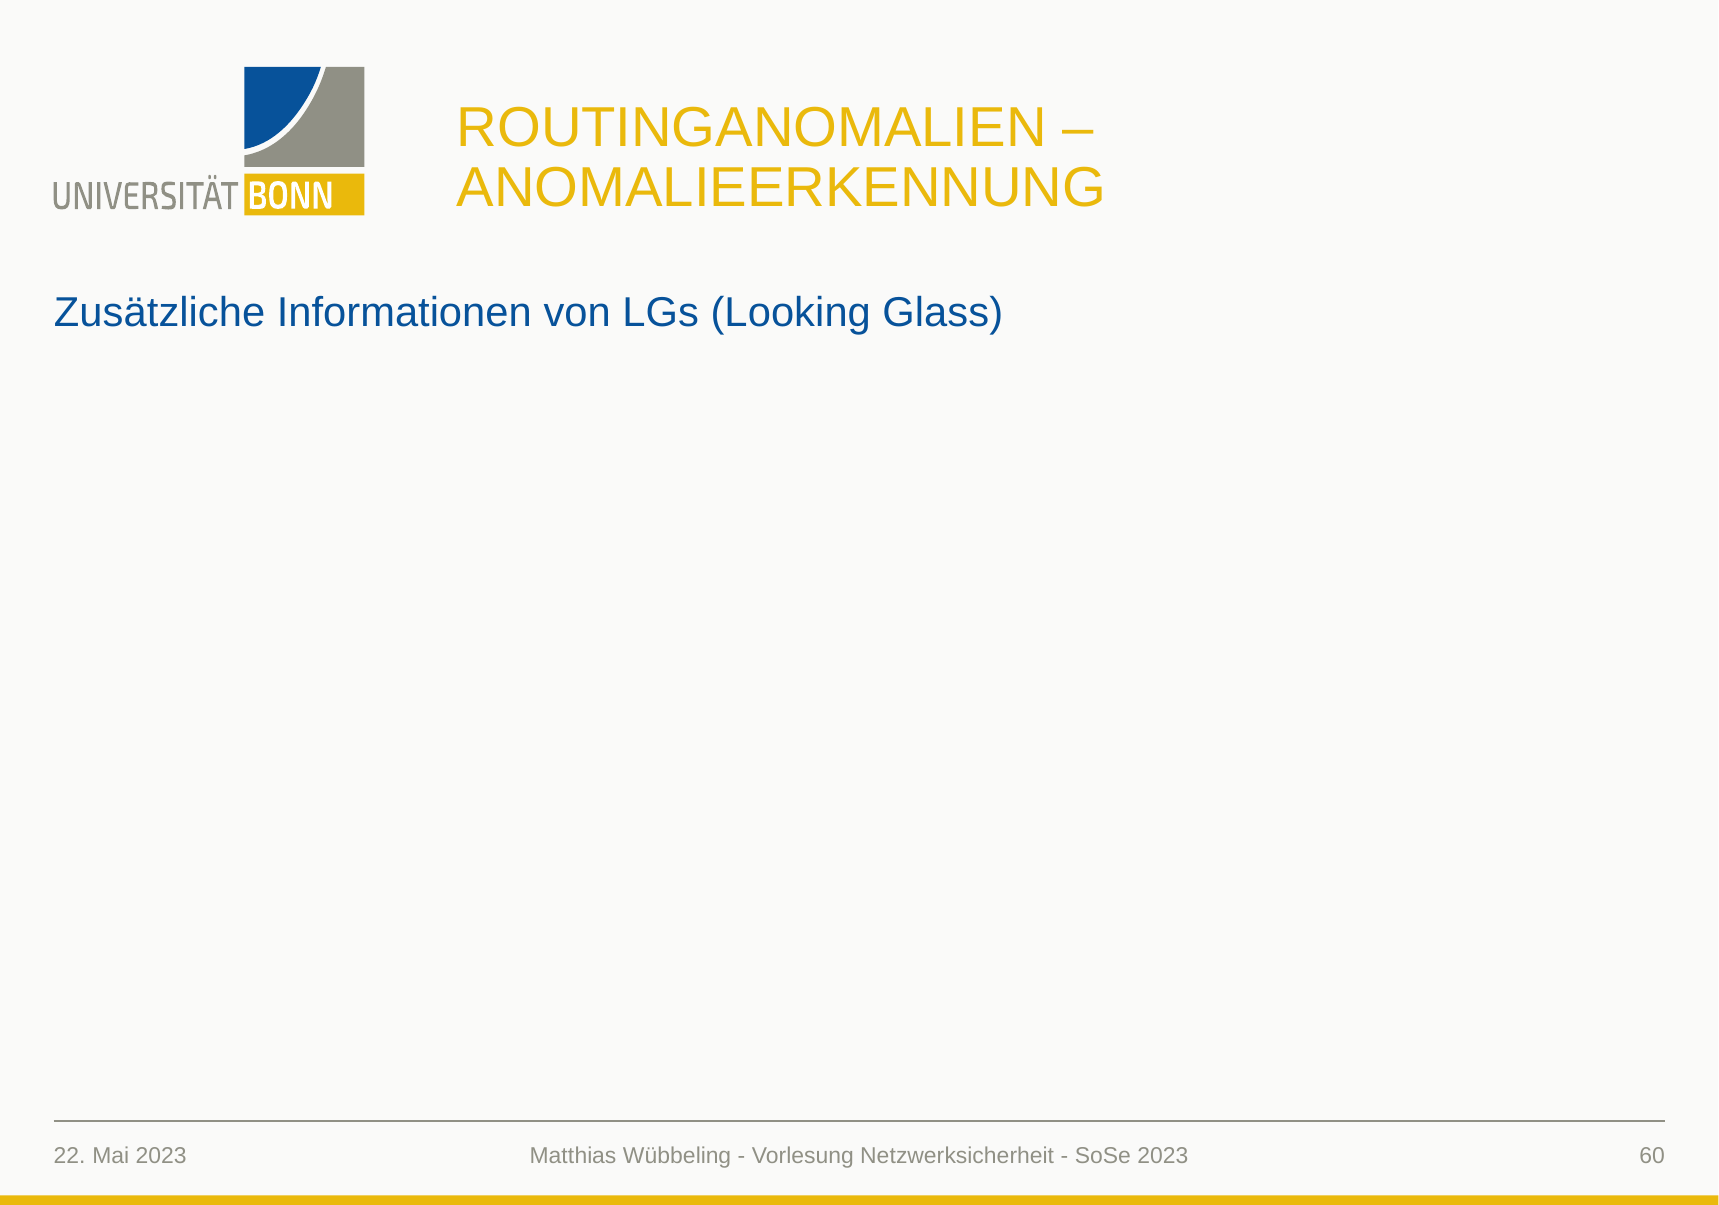

# RoutingAnomalien – Anomalieerkennung
Zusätzliche Informationen von LGs (Looking Glass)
22. Mai 2023
60
Matthias Wübbeling - Vorlesung Netzwerksicherheit - SoSe 2023